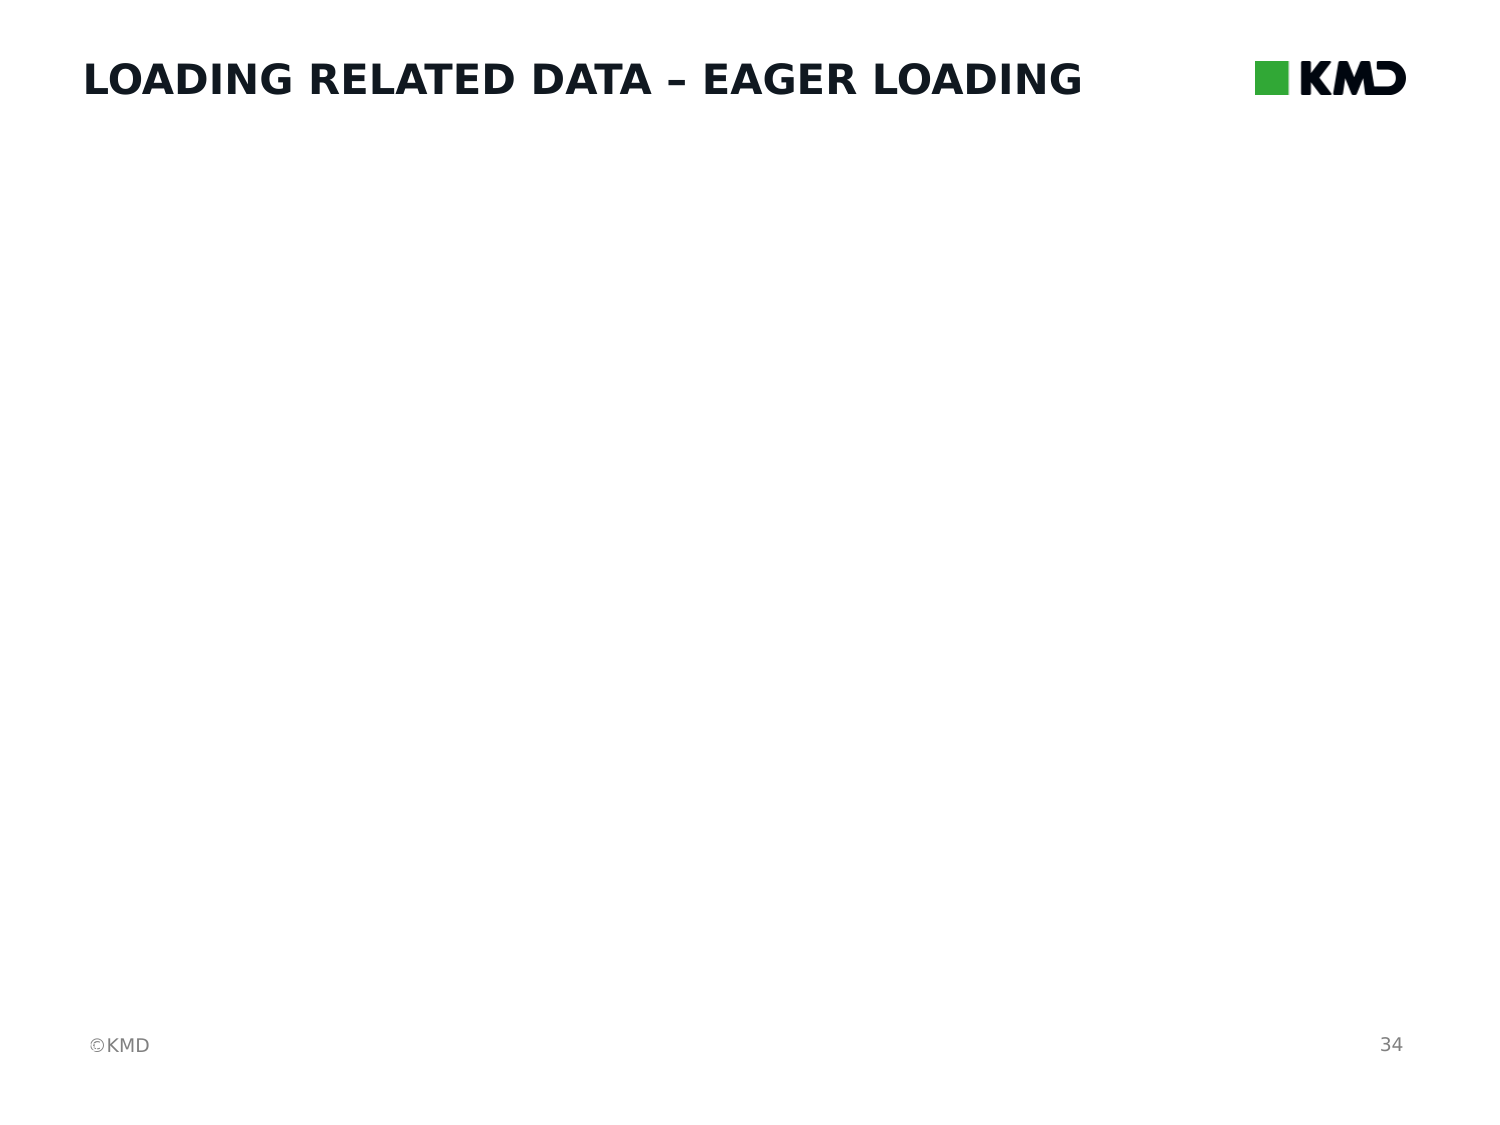

# Loading Related data – EAGER loading

34